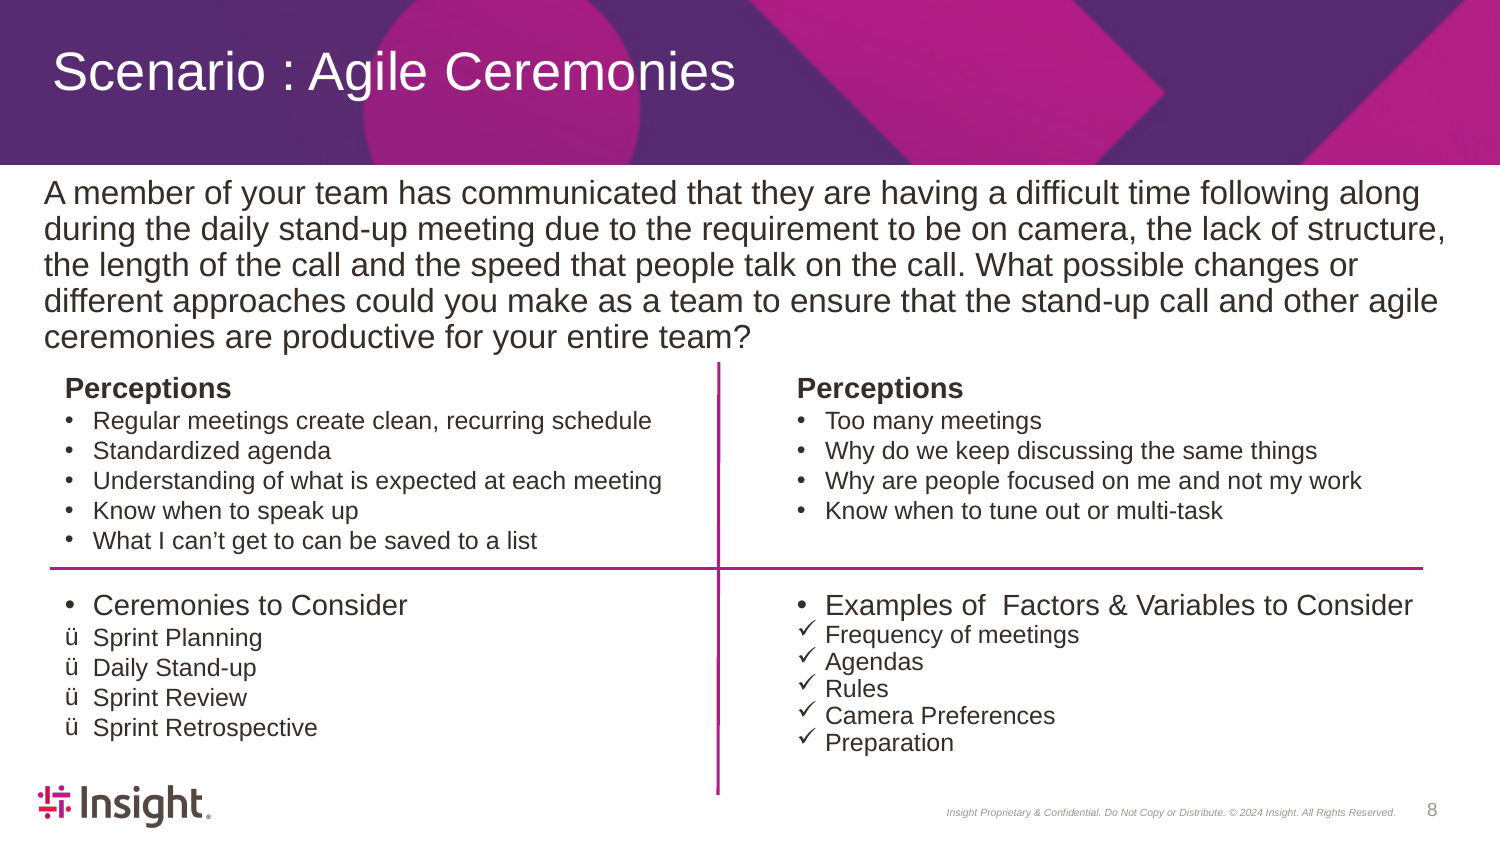

# Scenario : Agile Ceremonies
A member of your team has communicated that they are having a difficult time following along during the daily stand-up meeting due to the requirement to be on camera, the lack of structure, the length of the call and the speed that people talk on the call. What possible changes or different approaches could you make as a team to ensure that the stand-up call and other agile ceremonies are productive for your entire team?

Perceptions
Regular meetings create clean, recurring schedule
Standardized agenda
Understanding of what is expected at each meeting
Know when to speak up
What I can’t get to can be saved to a list

Perceptions
Too many meetings
Why do we keep discussing the same things
Why are people focused on me and not my work
Know when to tune out or multi-task

Ceremonies to Consider
Sprint Planning
Daily Stand-up
Sprint Review
Sprint Retrospective

Examples of  Factors & Variables to Consider
Frequency of meetings​
Agendas​
Rules
Camera Preferences​
Preparation